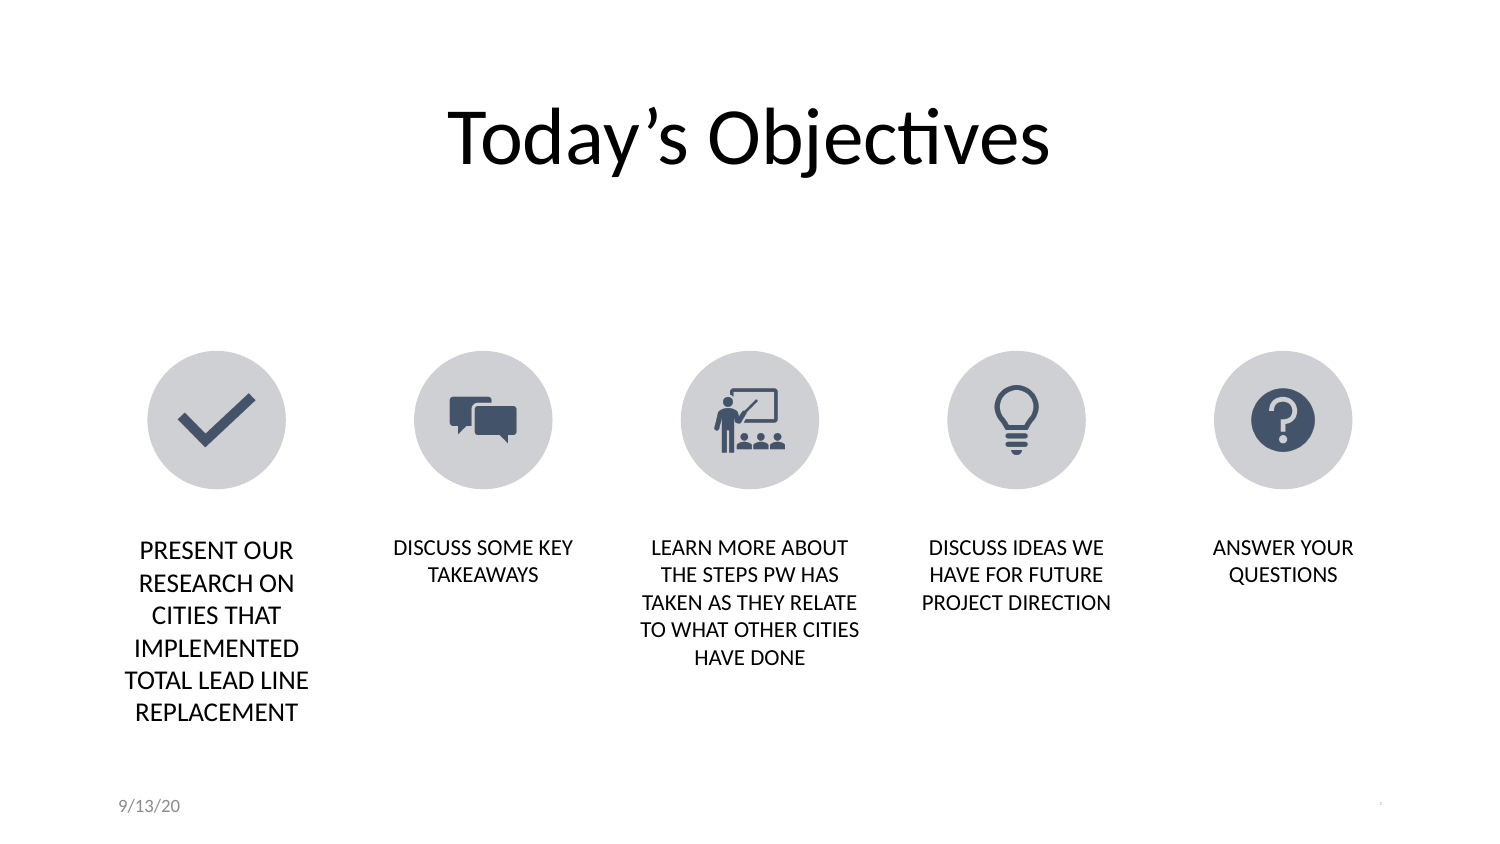

# Today’s Objectives
Present OUR research on cities that implemented Total lead line replacement
Discuss some key takeaways
Learn more about the steps PW has taken as they relate to what other cities have done
Discuss IDEAS we have for future project direction
Answer your questions
3
9/13/20
3